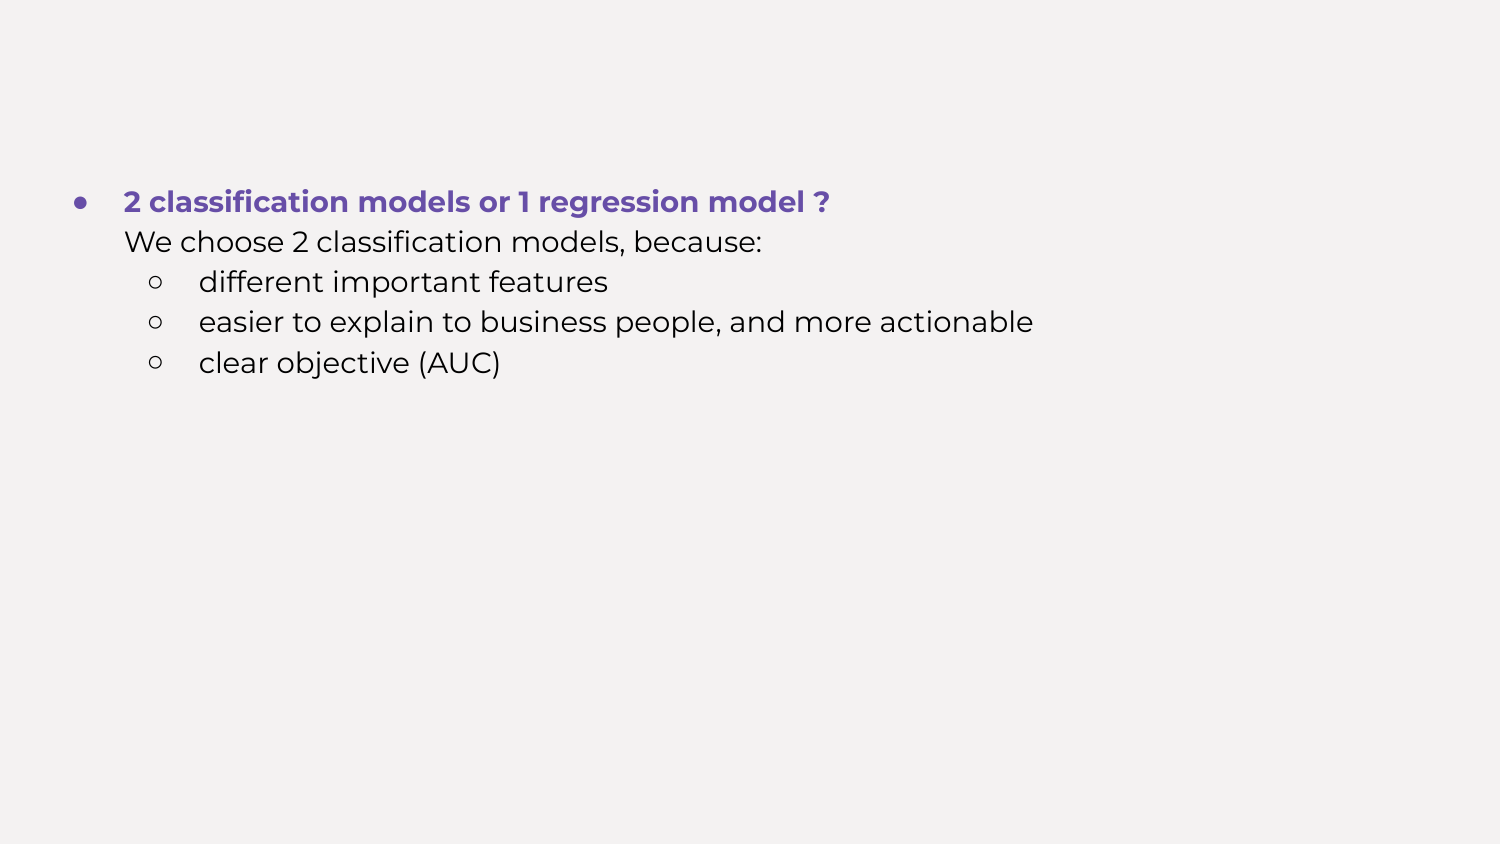

2 classification models or 1 regression model ?
We choose 2 classification models, because:
different important features
easier to explain to business people, and more actionable
clear objective (AUC)